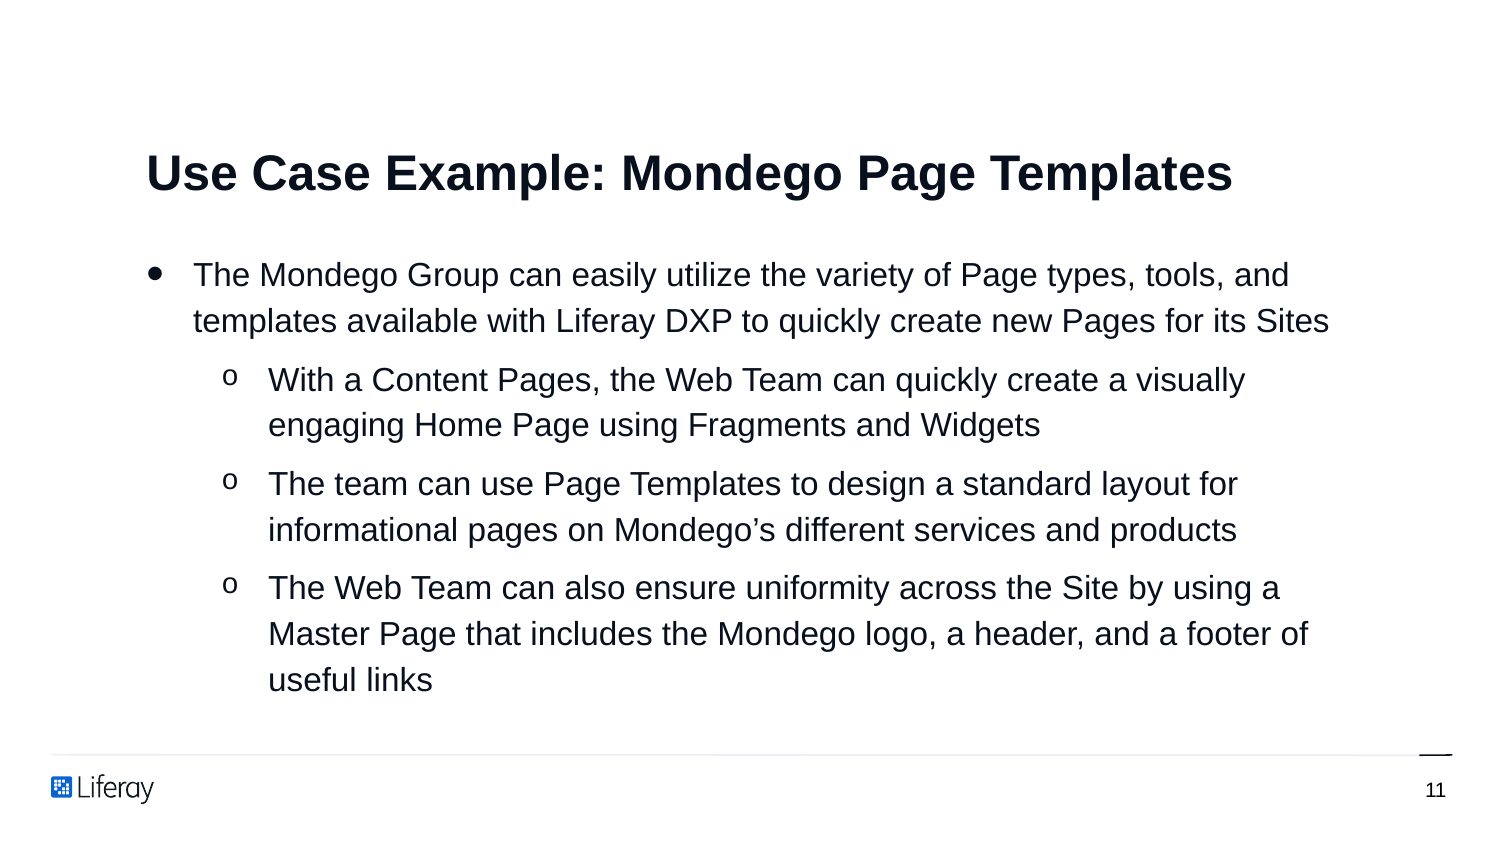

# Use Case Example: Mondego Page Templates
The Mondego Group can easily utilize the variety of Page types, tools, and templates available with Liferay DXP to quickly create new Pages for its Sites
With a Content Pages, the Web Team can quickly create a visually engaging Home Page using Fragments and Widgets
The team can use Page Templates to design a standard layout for informational pages on Mondego’s different services and products
The Web Team can also ensure uniformity across the Site by using a Master Page that includes the Mondego logo, a header, and a footer of useful links